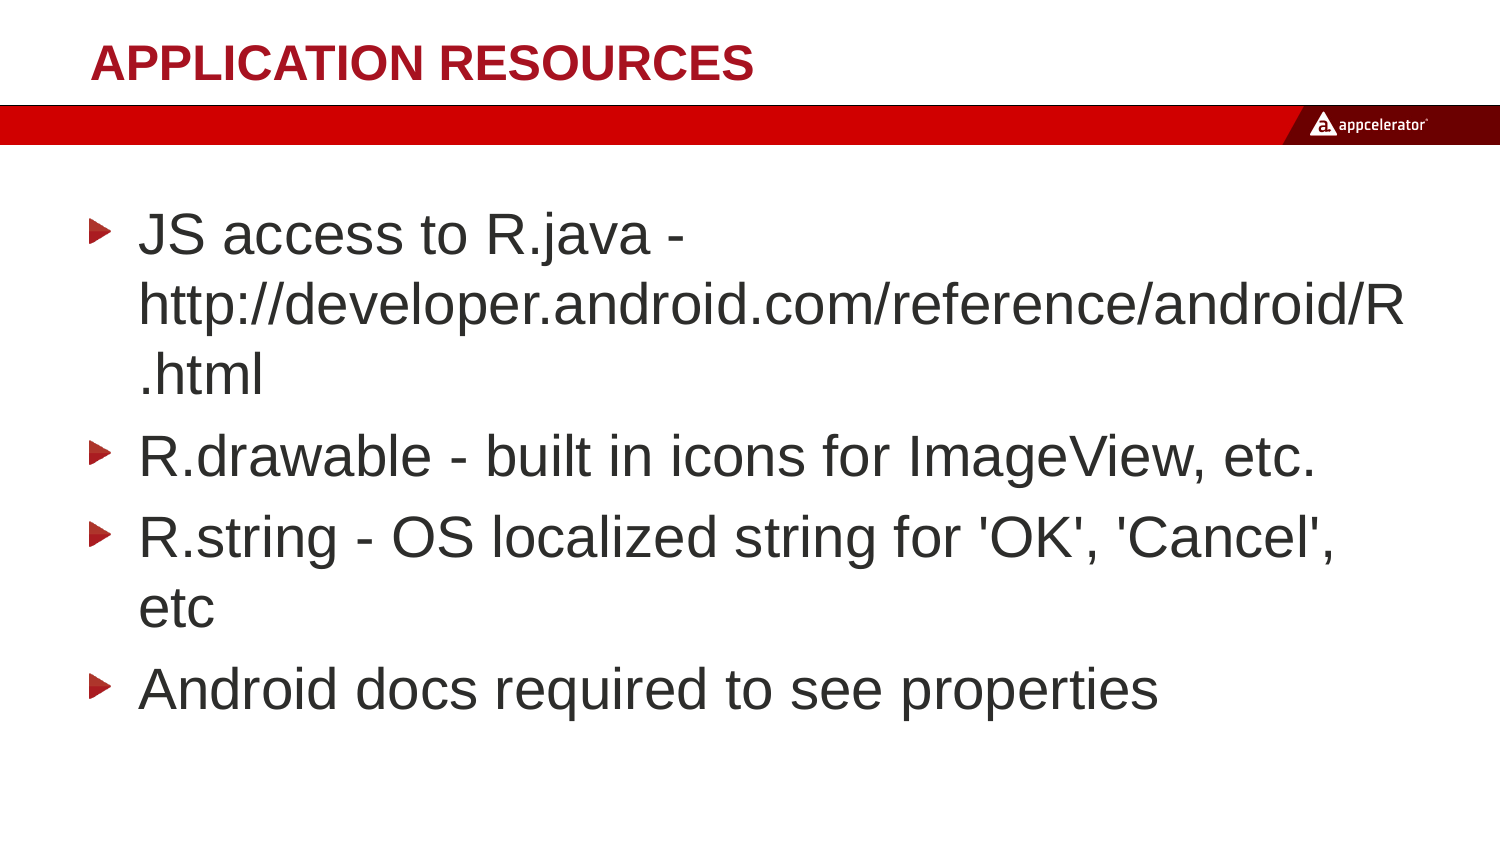

# Application Resources
JS access to R.java - http://developer.android.com/reference/android/R.html
R.drawable - built in icons for ImageView, etc.
R.string - OS localized string for 'OK', 'Cancel', etc
Android docs required to see properties